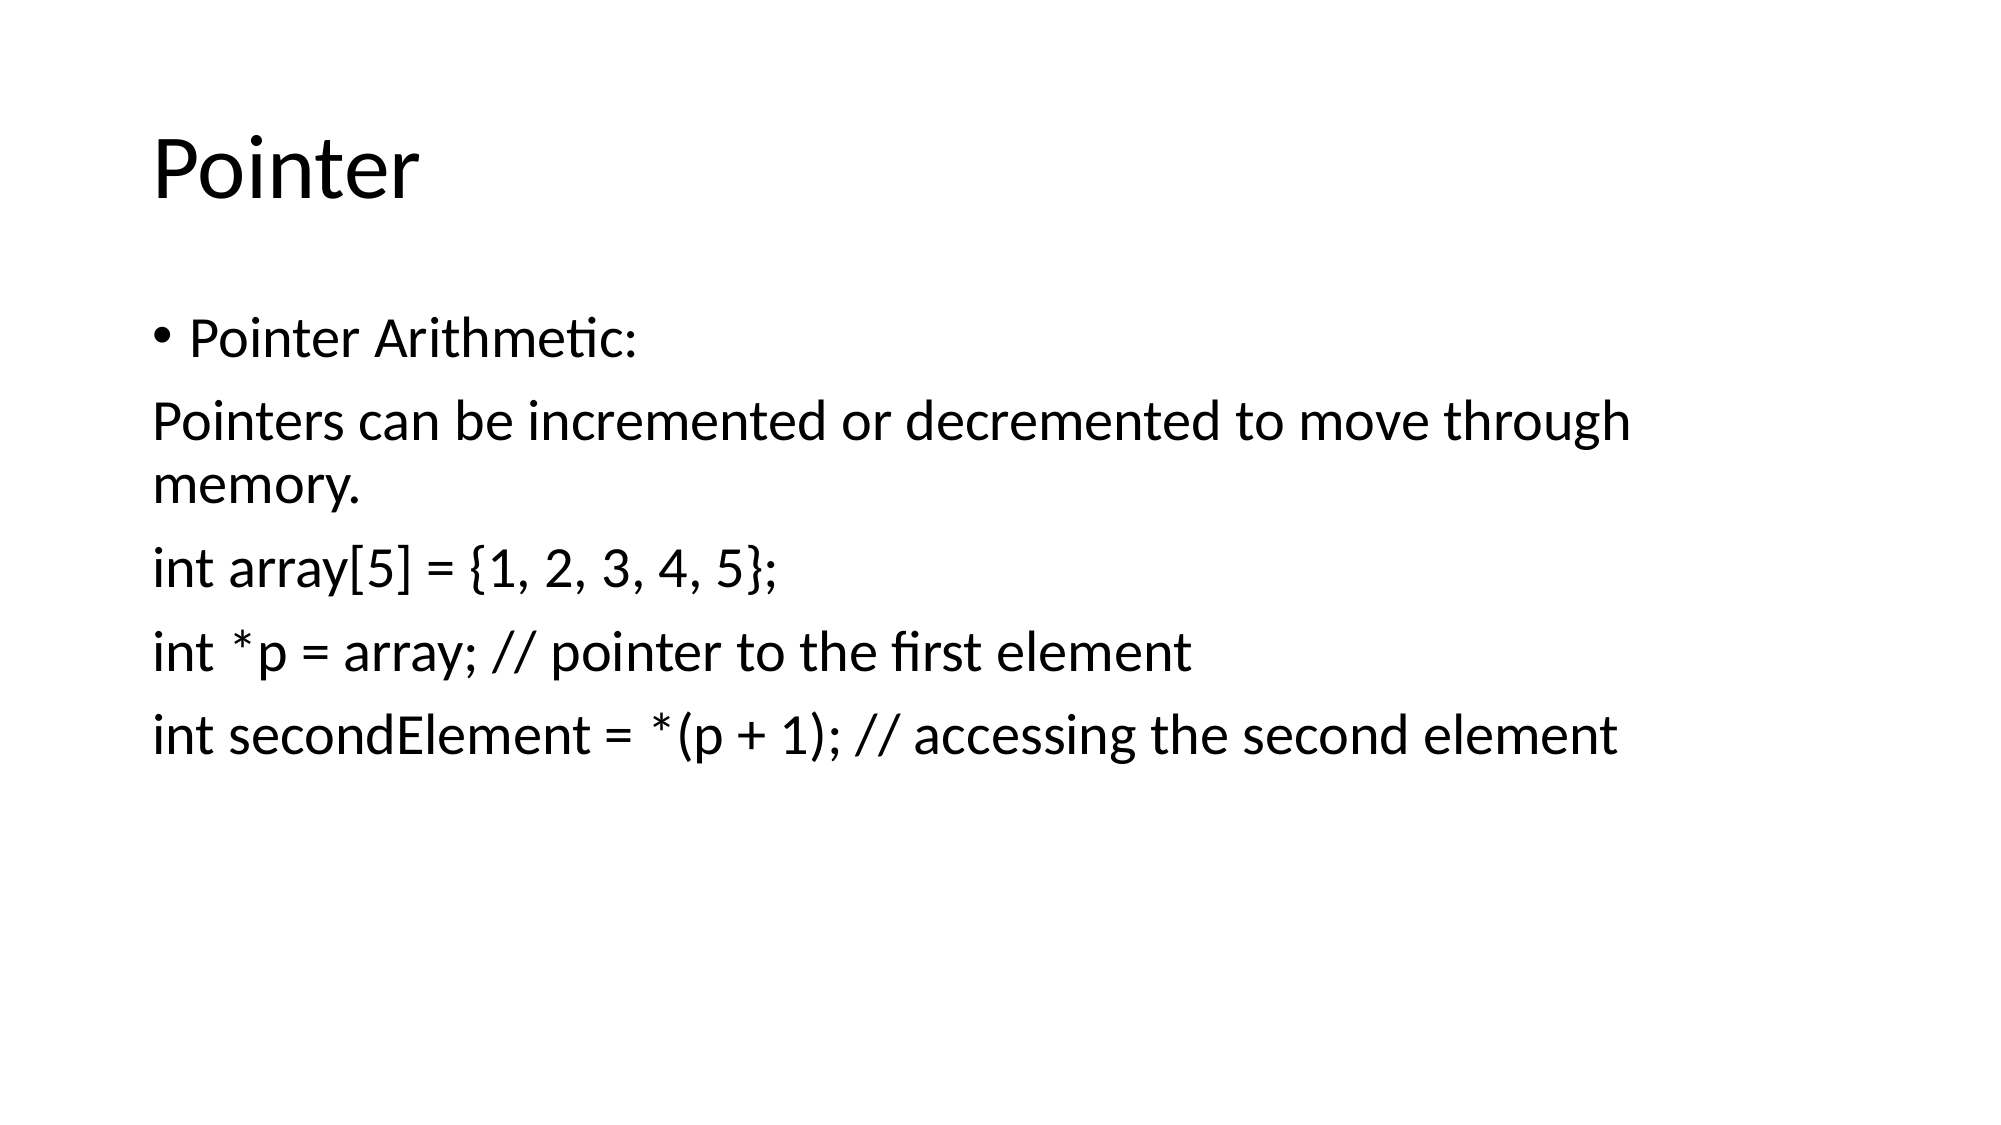

# Pointer
Pointer Arithmetic:
Pointers can be incremented or decremented to move through memory.
int array[5] = {1, 2, 3, 4, 5};
int *p = array; // pointer to the first element
int secondElement = *(p + 1); // accessing the second element